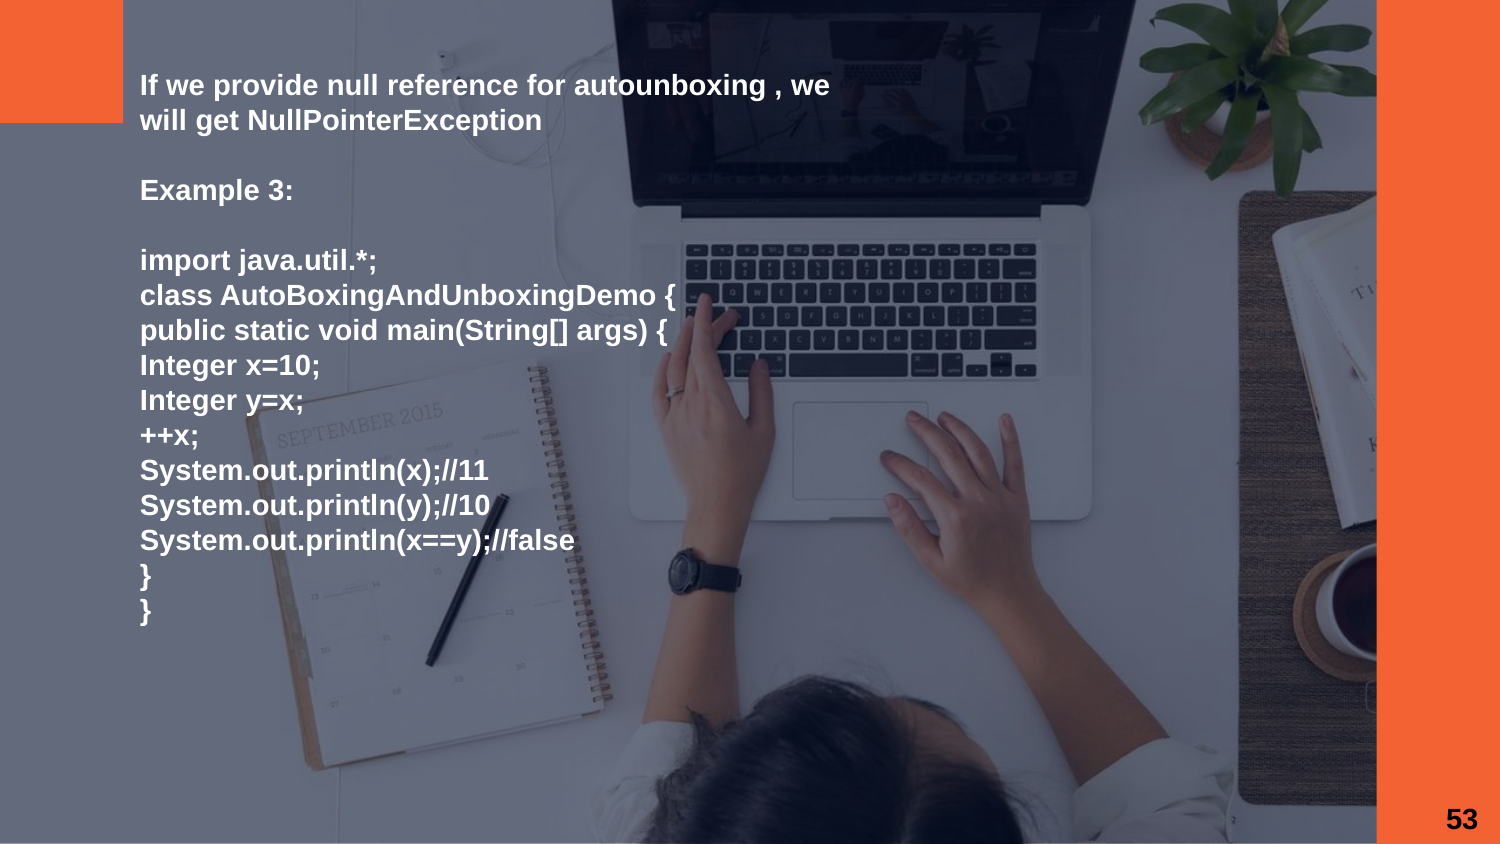

If we provide null reference for autounboxing , we will get NullPointerException

Example 3:

import java.util.*;
class AutoBoxingAndUnboxingDemo {
public static void main(String[] args) {
Integer x=10;
Integer y=x;
++x;
System.out.println(x);//11
System.out.println(y);//10
System.out.println(x==y);//false
}
}
53